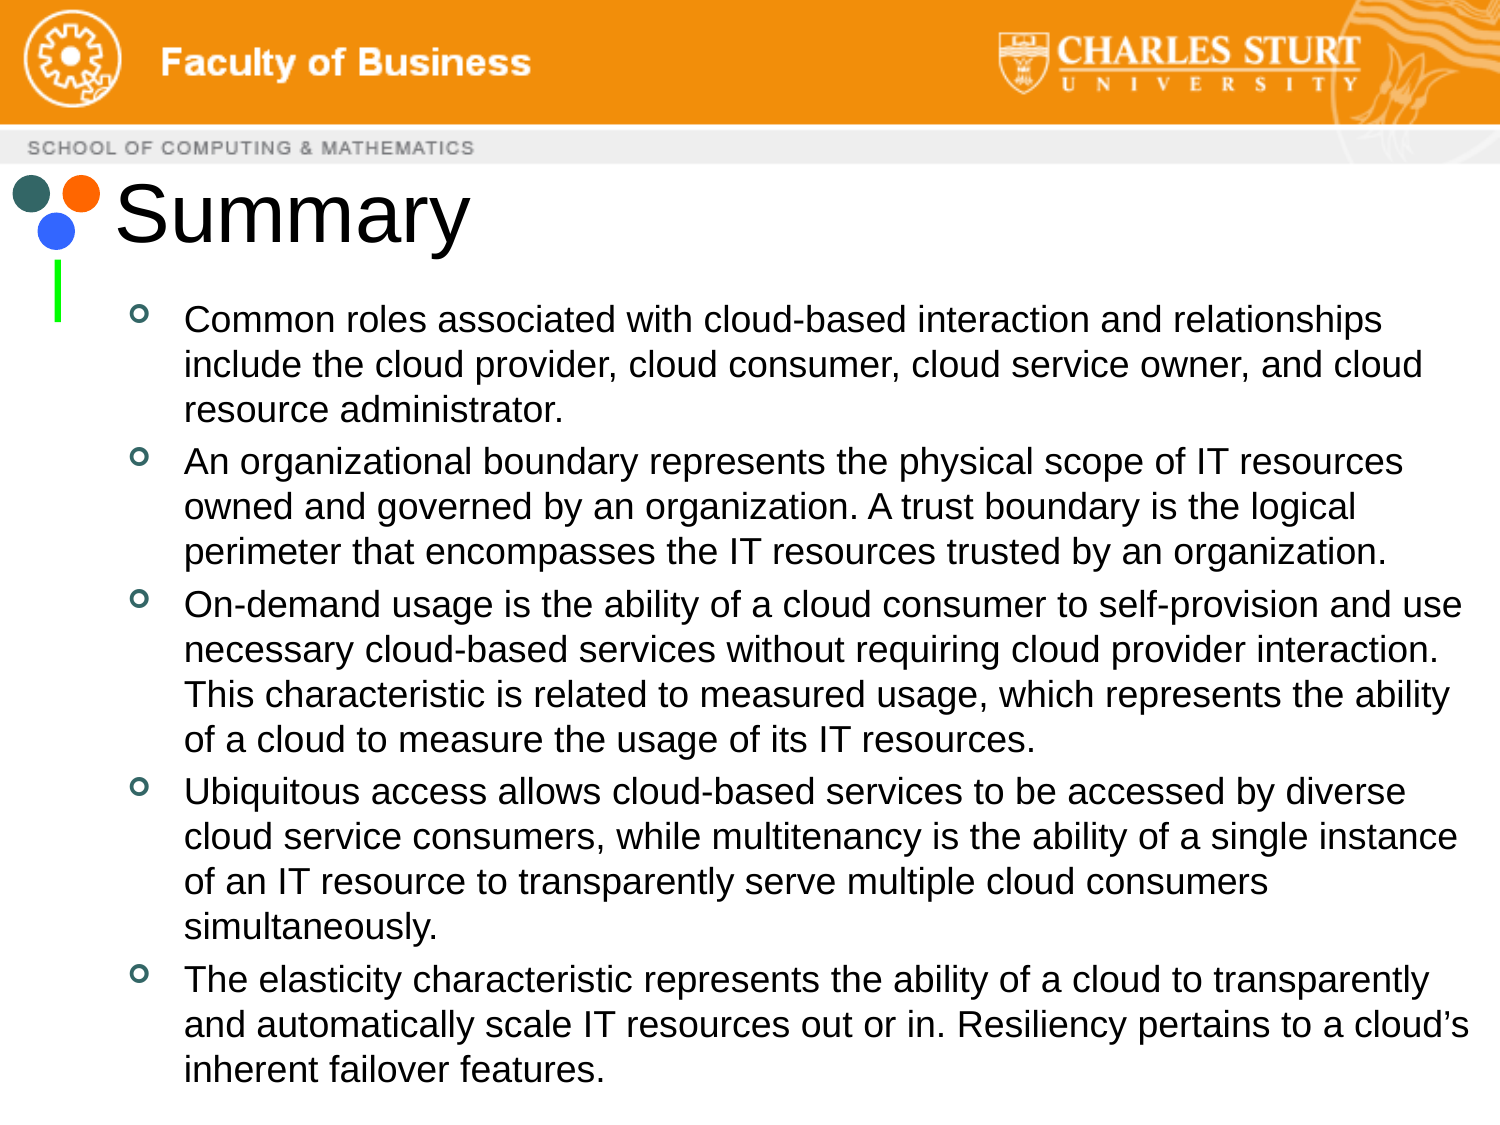

# Summary
Common roles associated with cloud-based interaction and relationships include the cloud provider, cloud consumer, cloud service owner, and cloud resource administrator.
An organizational boundary represents the physical scope of IT resources owned and governed by an organization. A trust boundary is the logical perimeter that encompasses the IT resources trusted by an organization.
On-demand usage is the ability of a cloud consumer to self-provision and use necessary cloud-based services without requiring cloud provider interaction. This characteristic is related to measured usage, which represents the ability of a cloud to measure the usage of its IT resources.
Ubiquitous access allows cloud-based services to be accessed by diverse cloud service consumers, while multitenancy is the ability of a single instance of an IT resource to transparently serve multiple cloud consumers simultaneously.
The elasticity characteristic represents the ability of a cloud to transparently and automatically scale IT resources out or in. Resiliency pertains to a cloud’s inherent failover features.